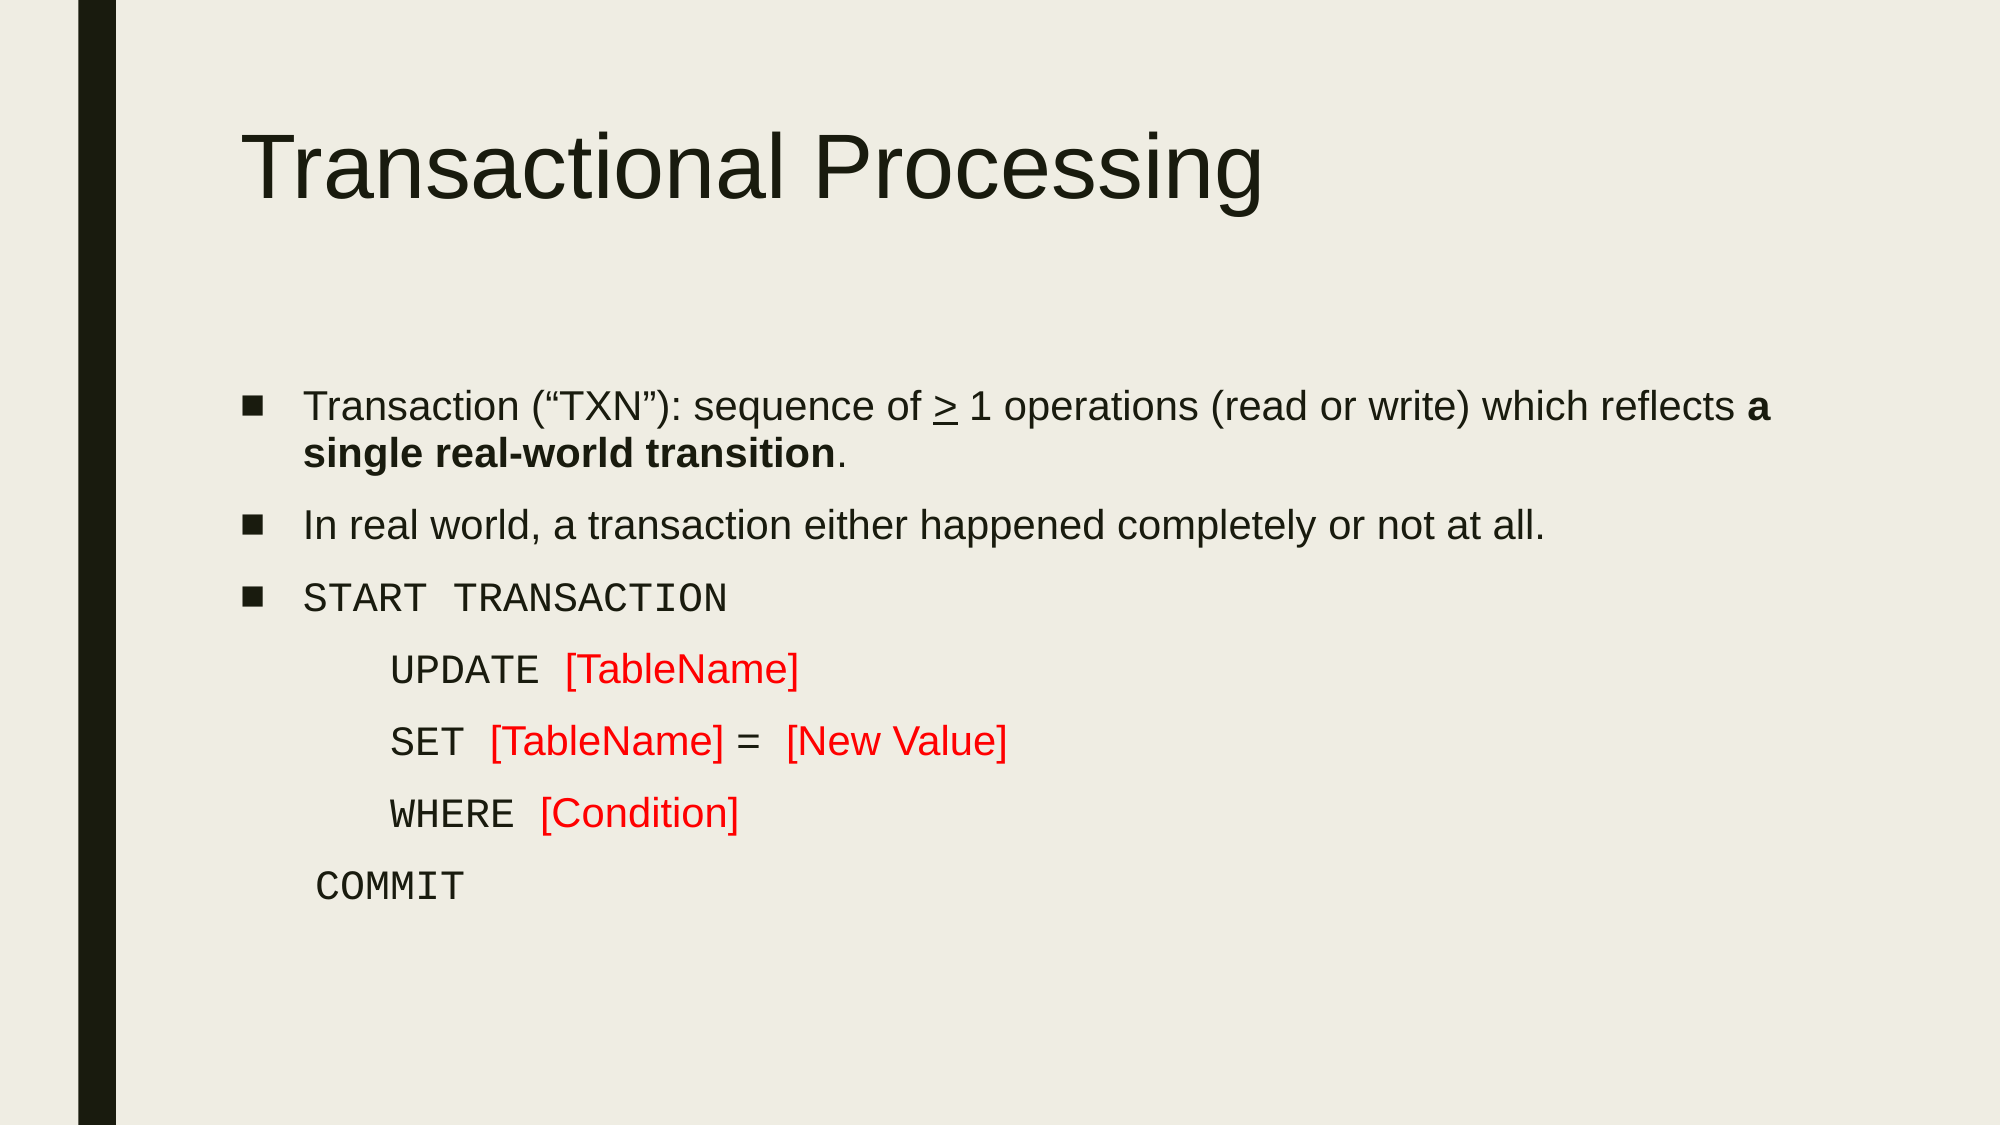

# Transactional Processing
Transaction (“TXN”): sequence of > 1 operations (read or write) which reflects a single real-world transition.
In real world, a transaction either happened completely or not at all.
START TRANSACTION
	UPDATE [TableName]
	SET [TableName] = [New Value]
	WHERE [Condition]
   COMMIT